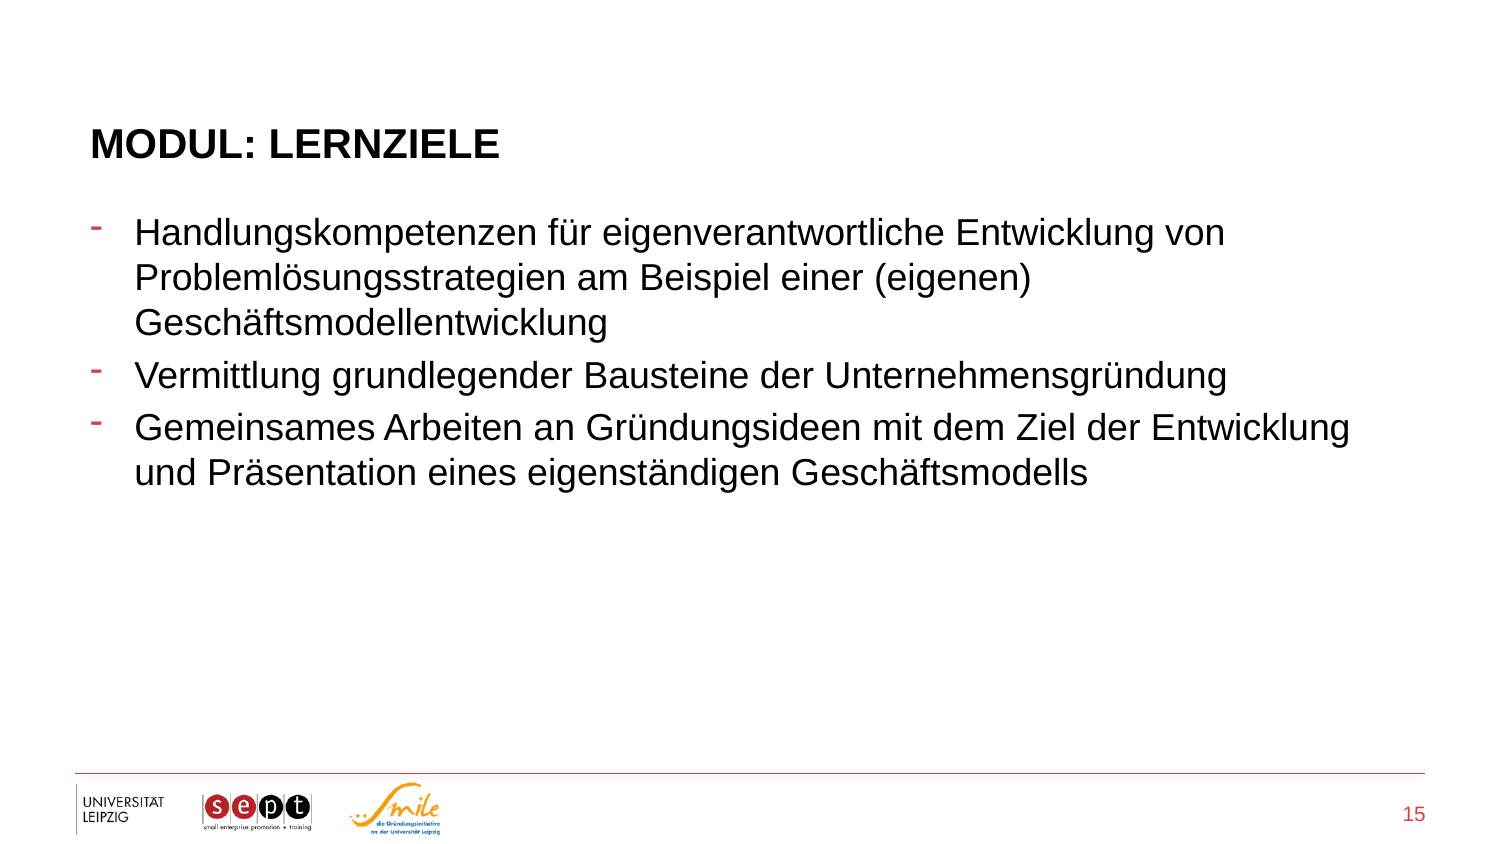

# Modul: Lernziele
Handlungskompetenzen für eigenverantwortliche Entwicklung von Problemlösungsstrategien am Beispiel einer (eigenen) Geschäftsmodellentwicklung
Vermittlung grundlegender Bausteine der Unternehmensgründung
Gemeinsames Arbeiten an Gründungsideen mit dem Ziel der Entwicklung und Präsentation eines eigenständigen Geschäftsmodells

15